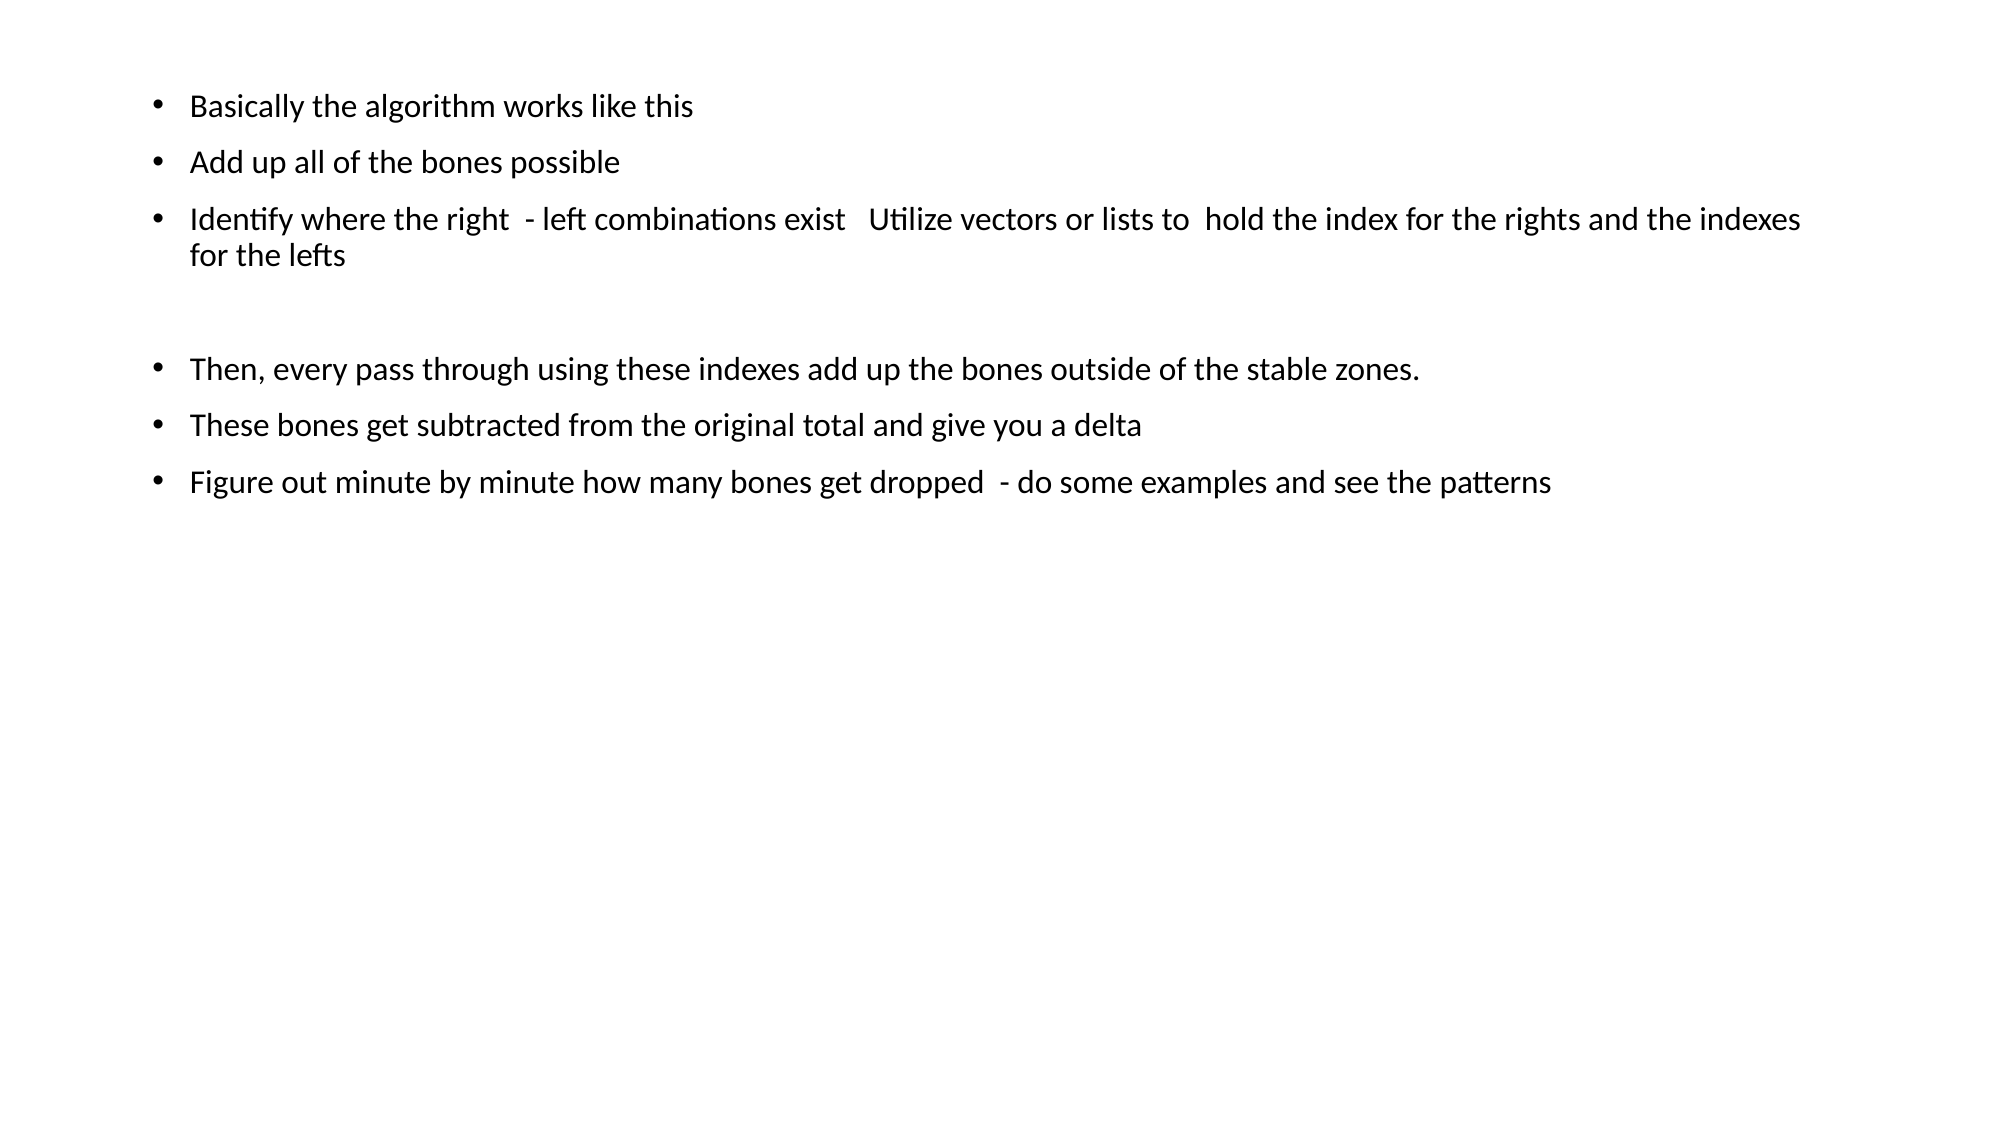

Basically the algorithm works like this
Add up all of the bones possible
Identify where the right  - left combinations exist   Utilize vectors or lists to  hold the index for the rights and the indexes for the lefts

Then, every pass through using these indexes add up the bones outside of the stable zones.
These bones get subtracted from the original total and give you a delta
Figure out minute by minute how many bones get dropped  - do some examples and see the patterns